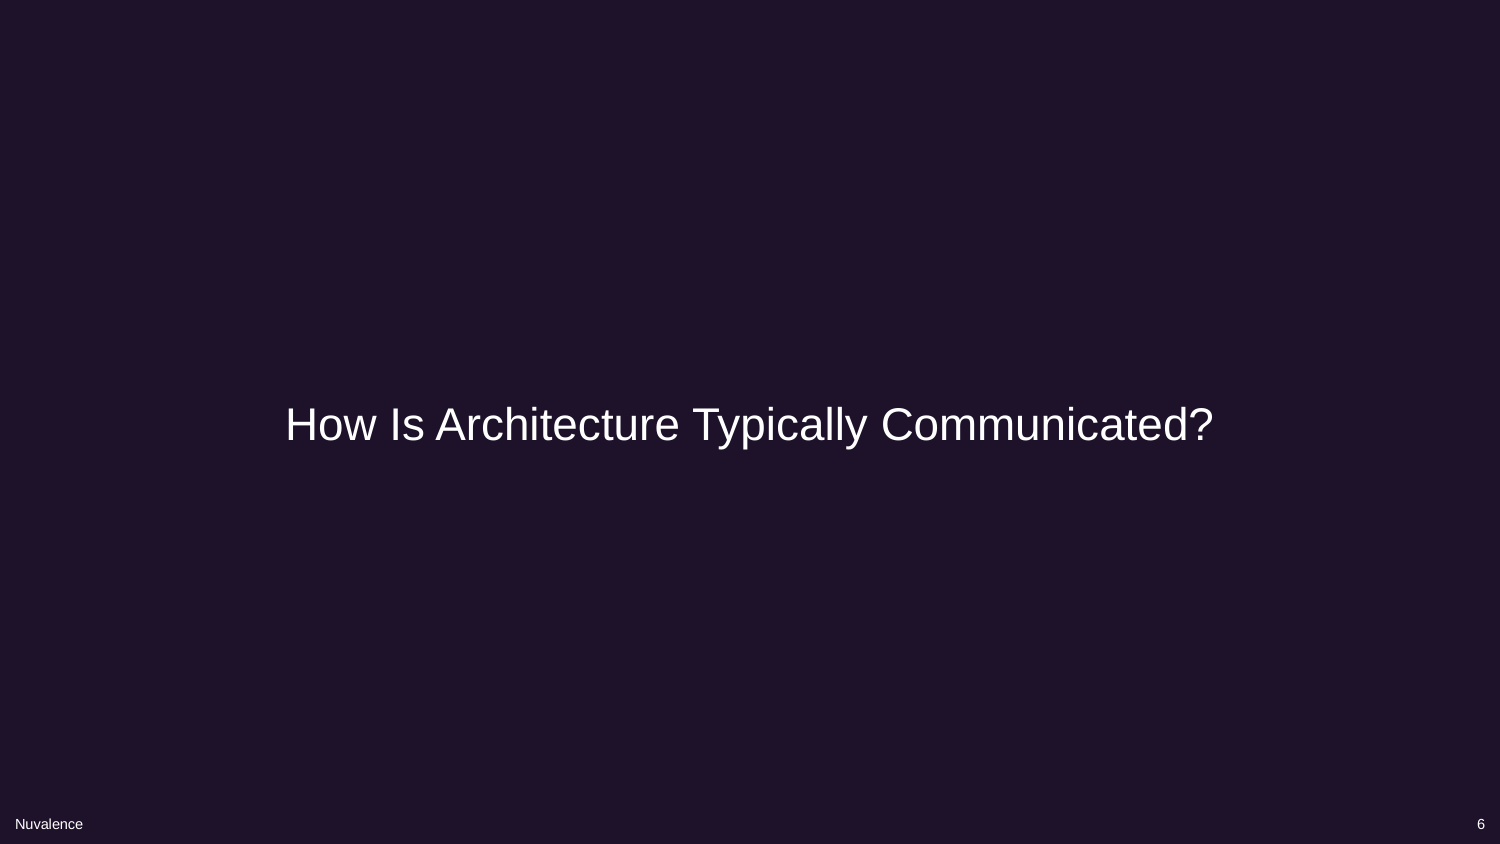

# How Is Architecture Typically Communicated?
6